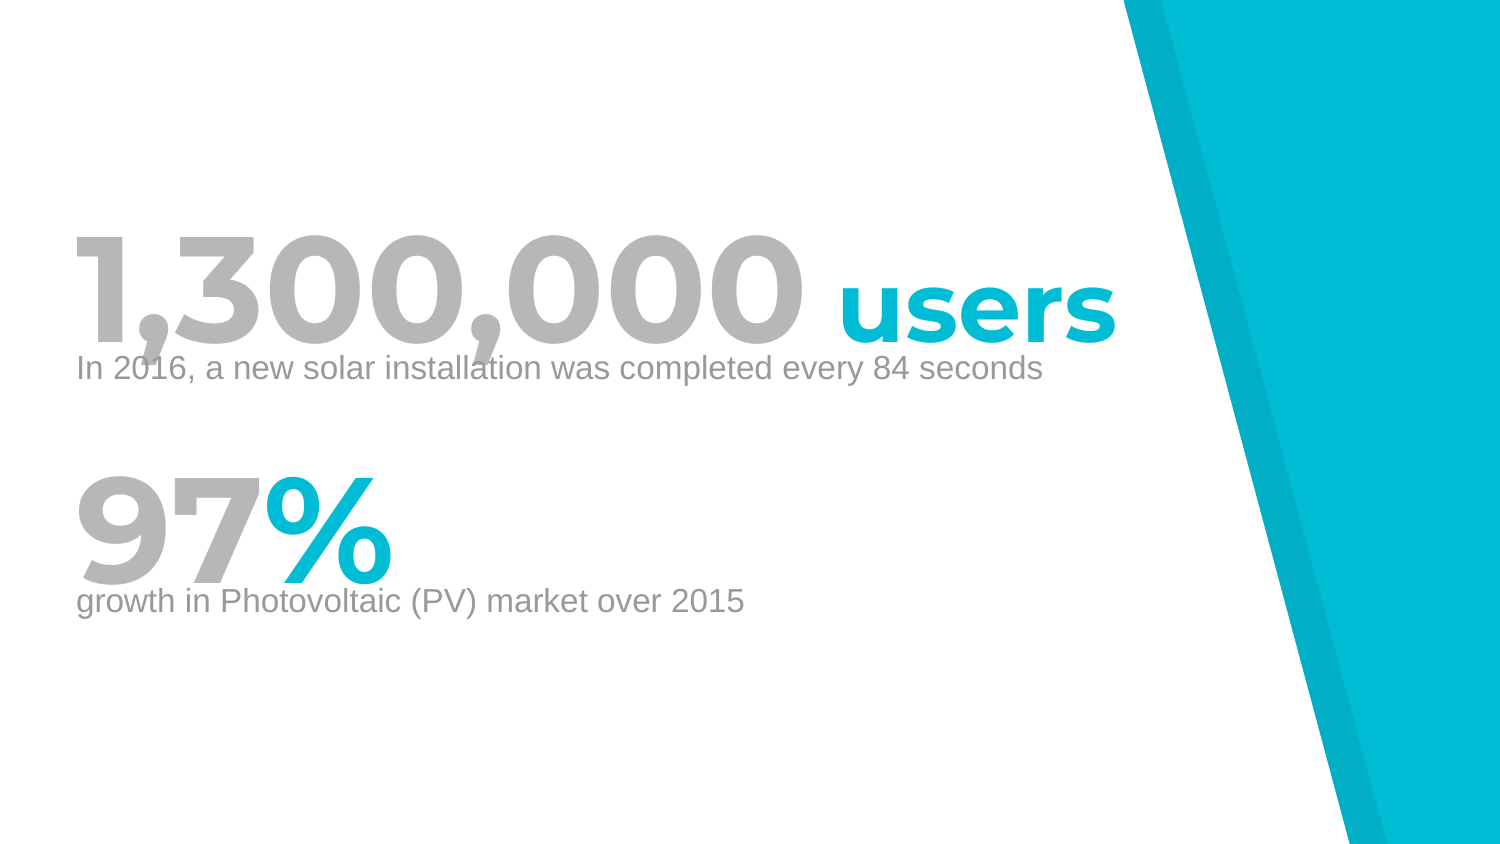

1,300,000 users
In 2016, a new solar installation was completed every 84 seconds
97%
growth in Photovoltaic (PV) market over 2015